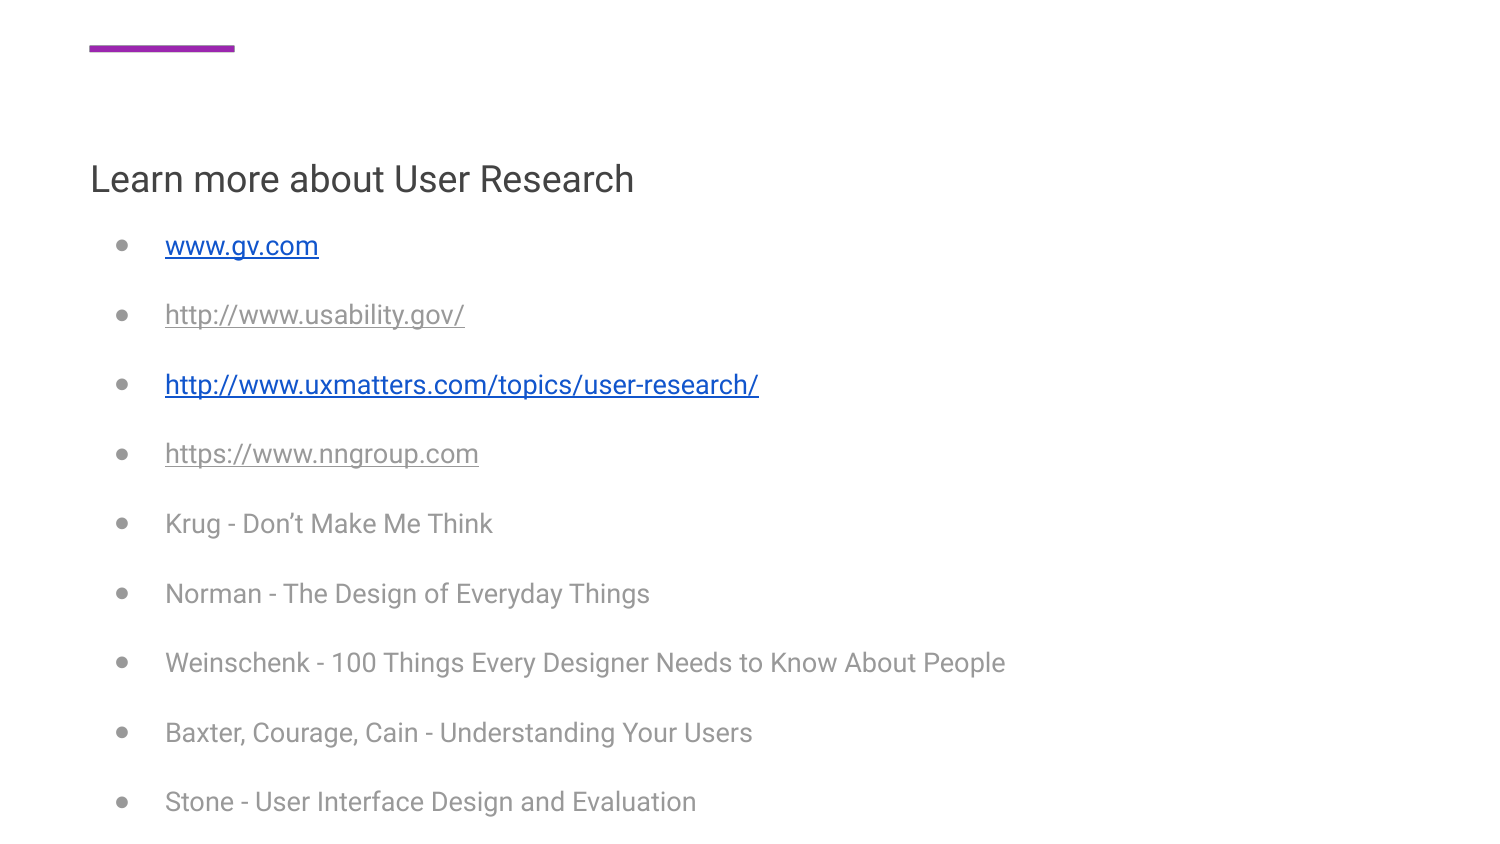

# Learn more about User Research
www.gv.com
http://www.usability.gov/
http://www.uxmatters.com/topics/user-research/
https://www.nngroup.com
Krug - Don’t Make Me Think
Norman - The Design of Everyday Things
Weinschenk - 100 Things Every Designer Needs to Know About People
Baxter, Courage, Cain - Understanding Your Users
Stone - User Interface Design and Evaluation